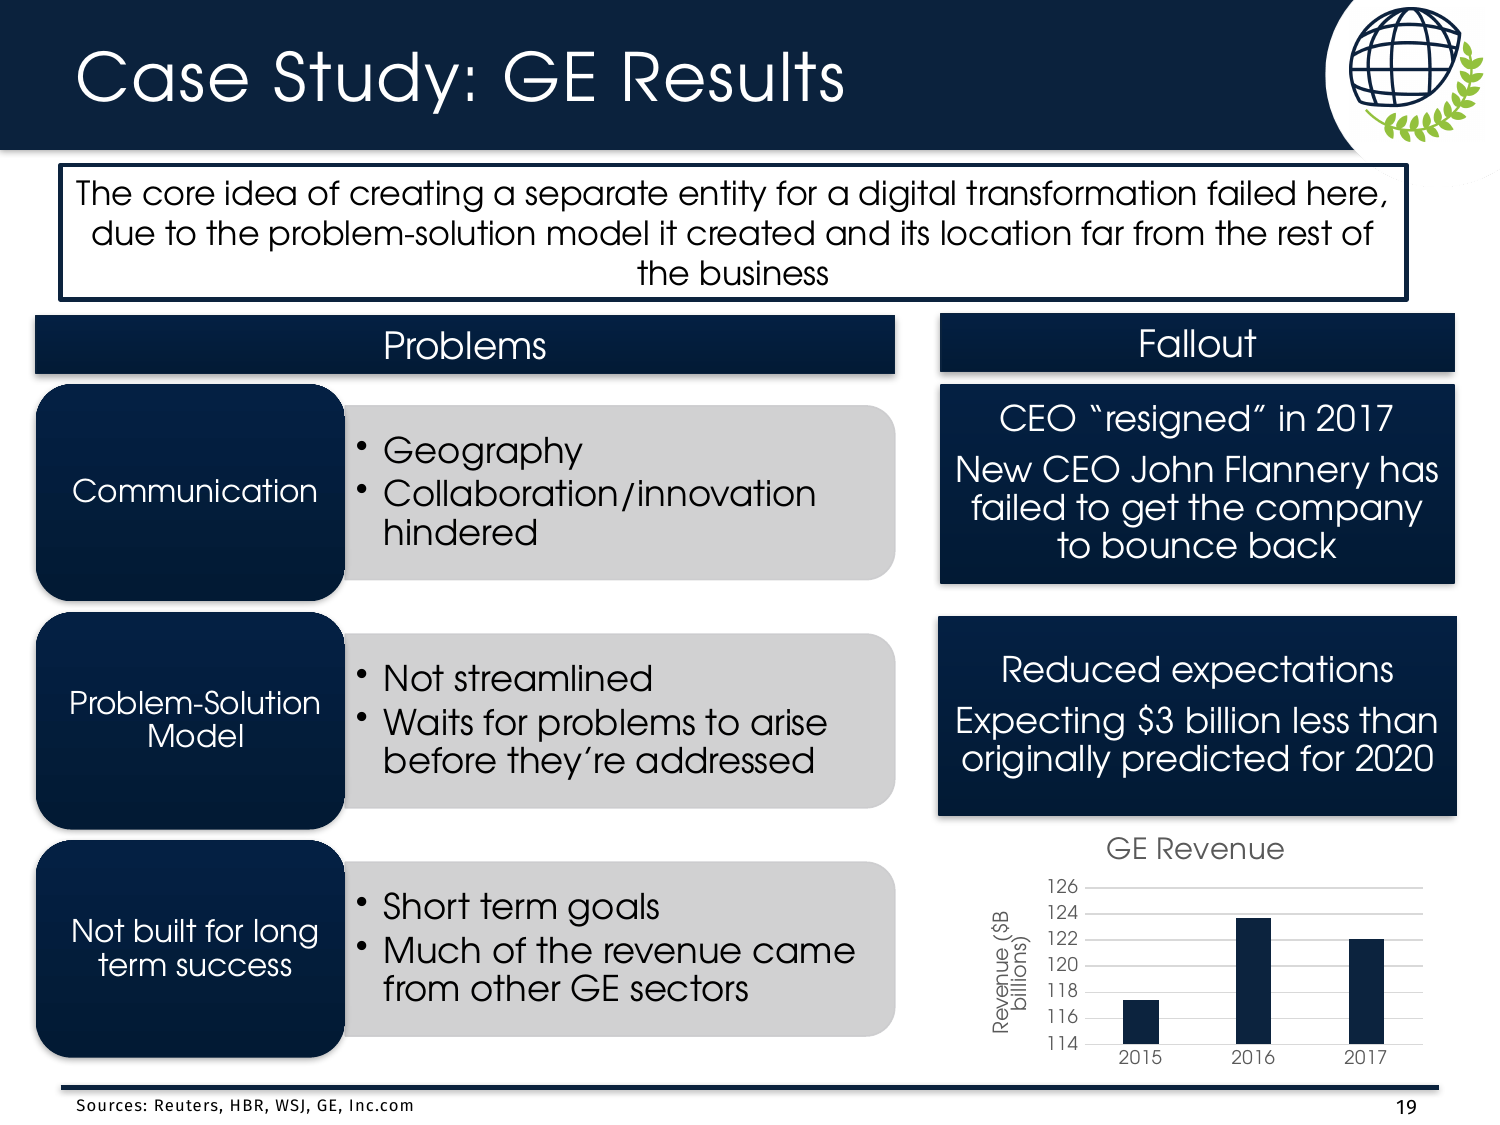

# Case Study: GE Results
The core idea of creating a separate entity for a digital transformation failed here, due to the problem-solution model it created and its location far from the rest of the business
Fallout
Problems
Geography
Collaboration/innovation hindered
Communication
Not streamlined
Waits for problems to arise before they’re addressed
Problem-Solution Model
Short term goals
Much of the revenue came from other GE sectors
Not built for long term success
CEO “resigned” in 2017
New CEO John Flannery has failed to get the company to bounce back
Reduced expectations
Expecting $3 billion less than originally predicted for 2020

### Chart: GE Revenue

| Category |  |
|---|---|
| 2015 | 117.4 |
| 2016 | 123.7 |
| 2017 | 122.1 |
Sources: Reuters, HBR, WSJ, GE, Inc.com
19